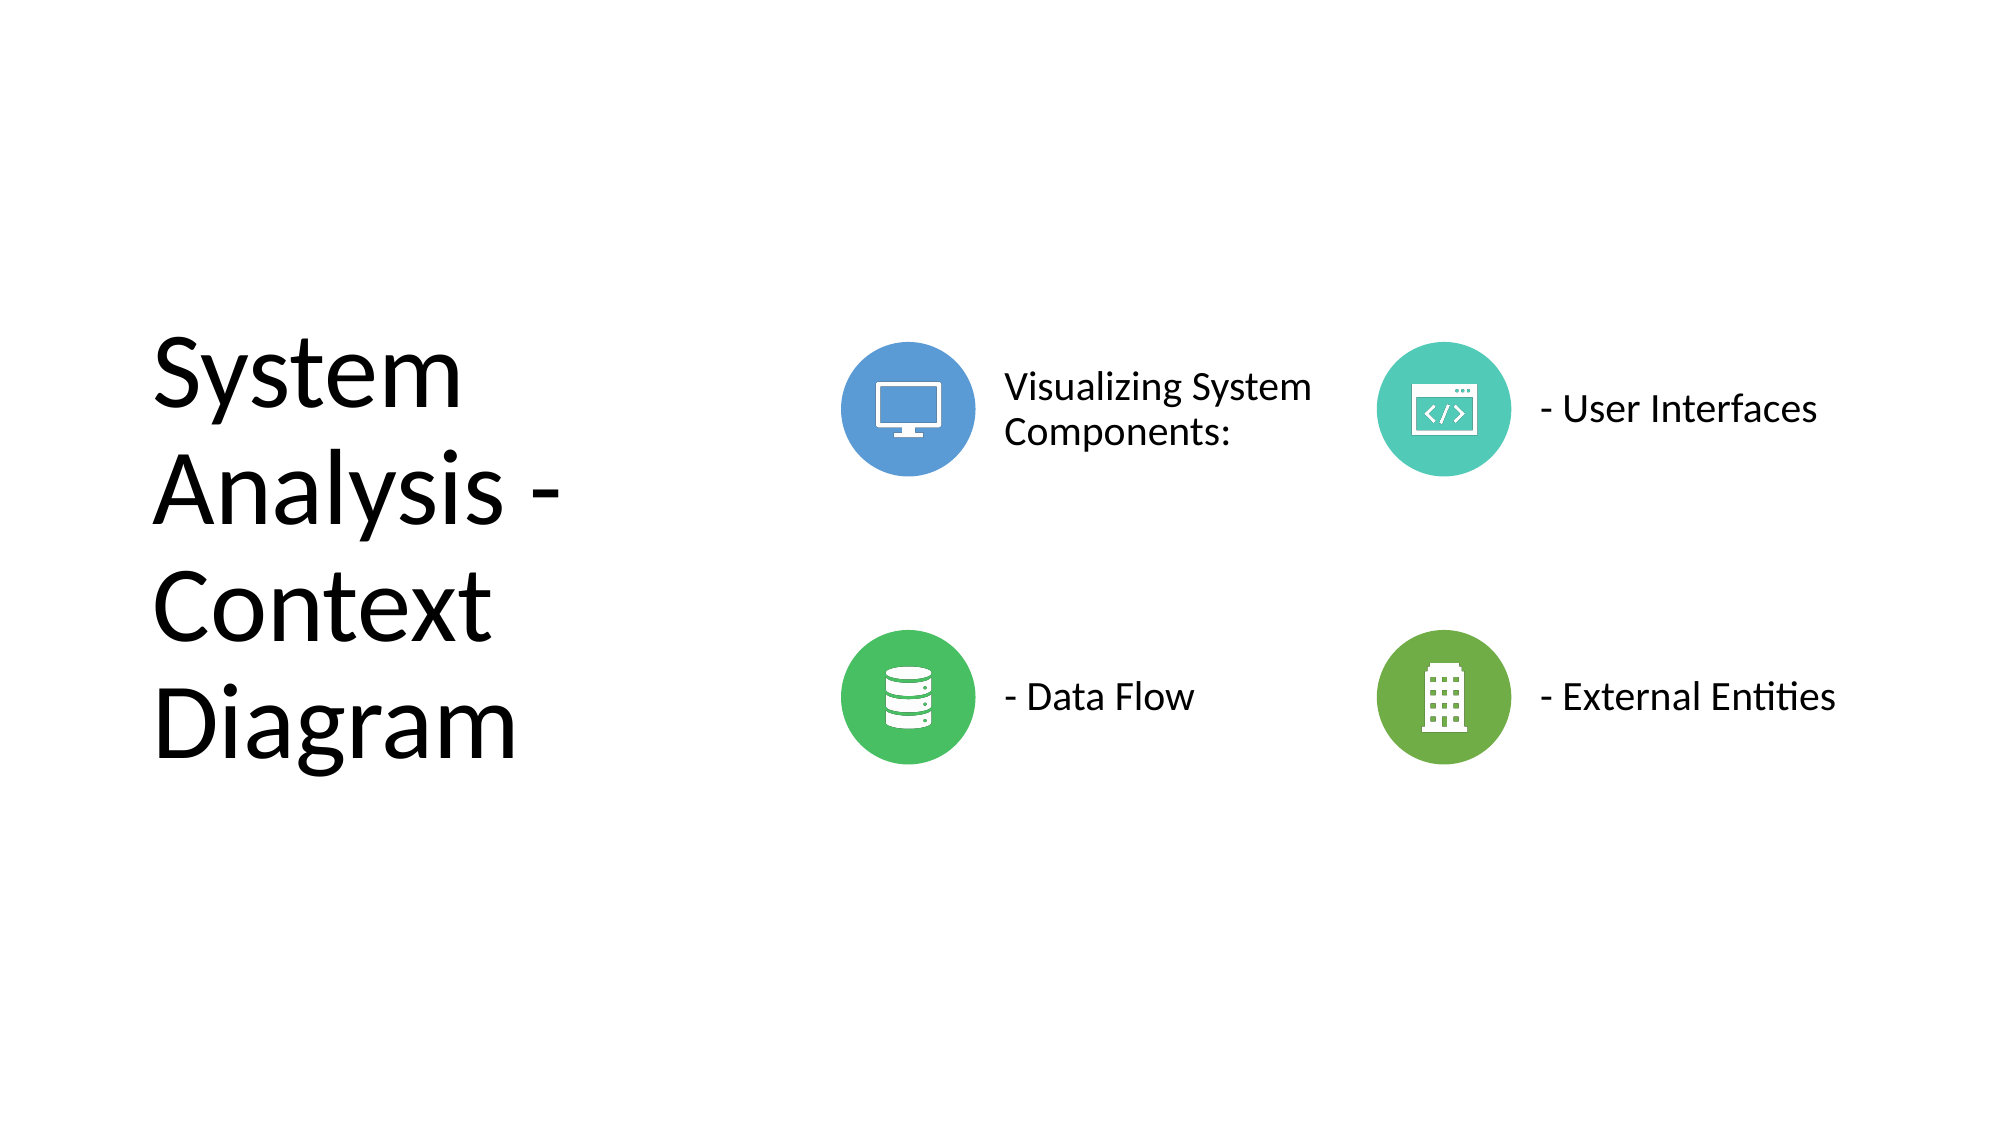

# System Analysis - Context Diagram
Visualizing System Components:
- User Interfaces
- Data Flow
- External Entities